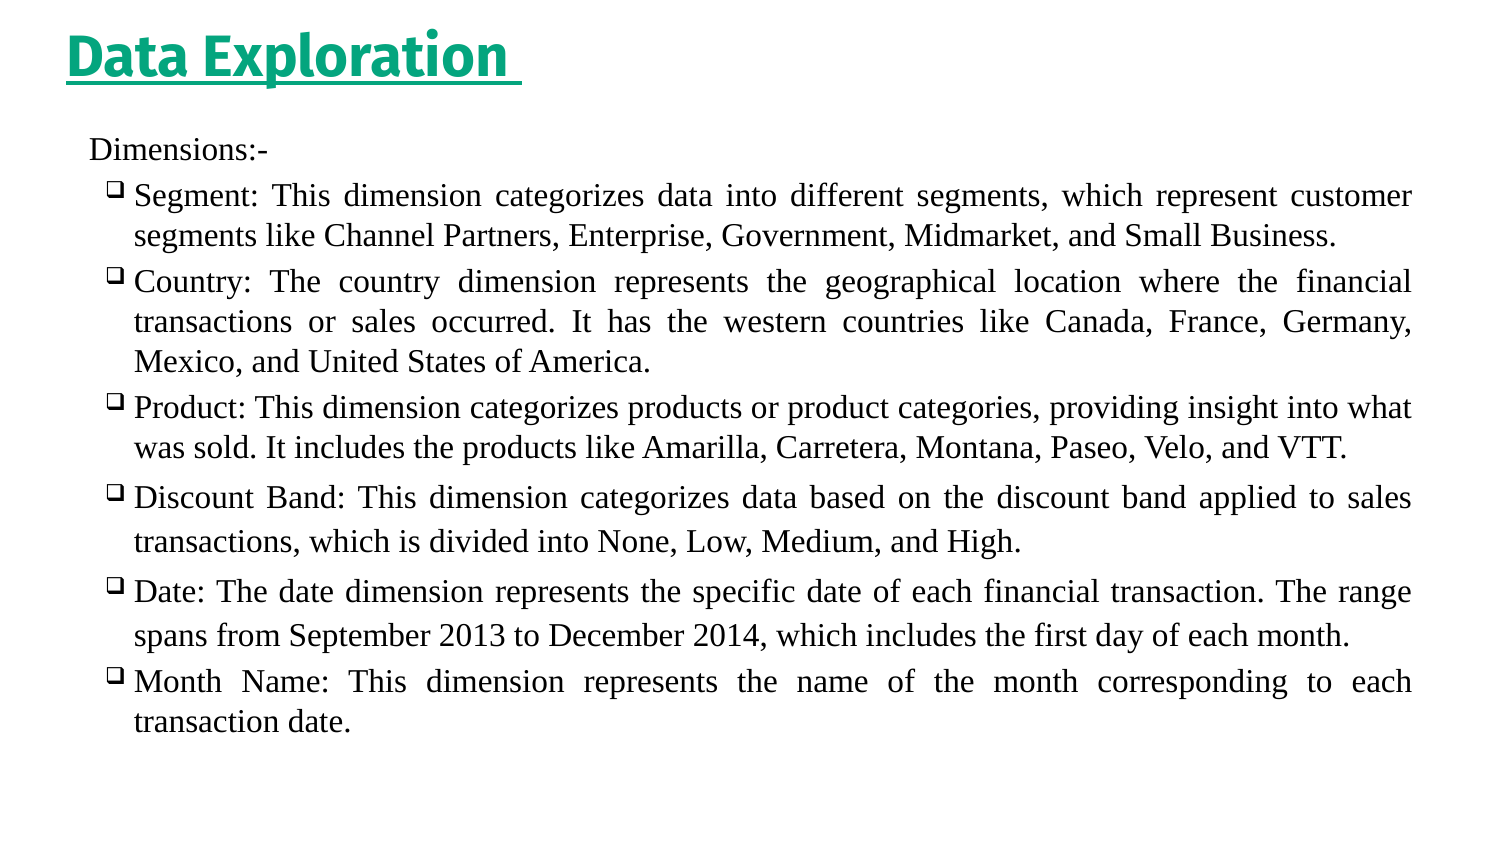

Data Exploration
Dimensions:-
Segment: This dimension categorizes data into different segments, which represent customer segments like Channel Partners, Enterprise, Government, Midmarket, and Small Business.
Country: The country dimension represents the geographical location where the financial transactions or sales occurred. It has the western countries like Canada, France, Germany, Mexico, and United States of America.
Product: This dimension categorizes products or product categories, providing insight into what was sold. It includes the products like Amarilla, Carretera, Montana, Paseo, Velo, and VTT.
Discount Band: This dimension categorizes data based on the discount band applied to sales transactions, which is divided into None, Low, Medium, and High.
Date: The date dimension represents the specific date of each financial transaction. The range spans from September 2013 to December 2014, which includes the first day of each month.
Month Name: This dimension represents the name of the month corresponding to each transaction date.